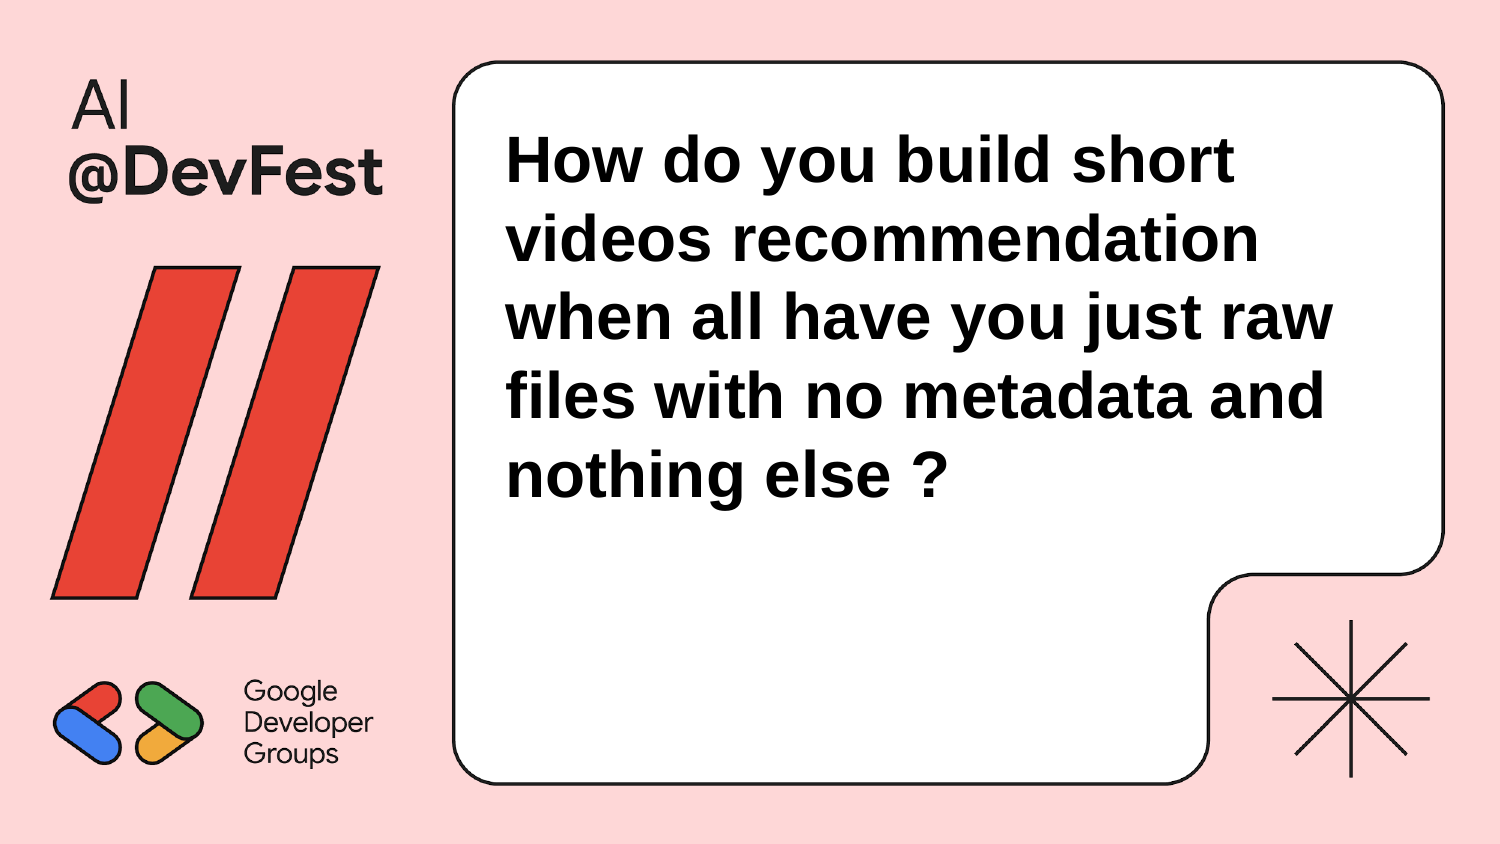

# How do you build short videos recommendation when all have you just raw files with no metadata and nothing else ?